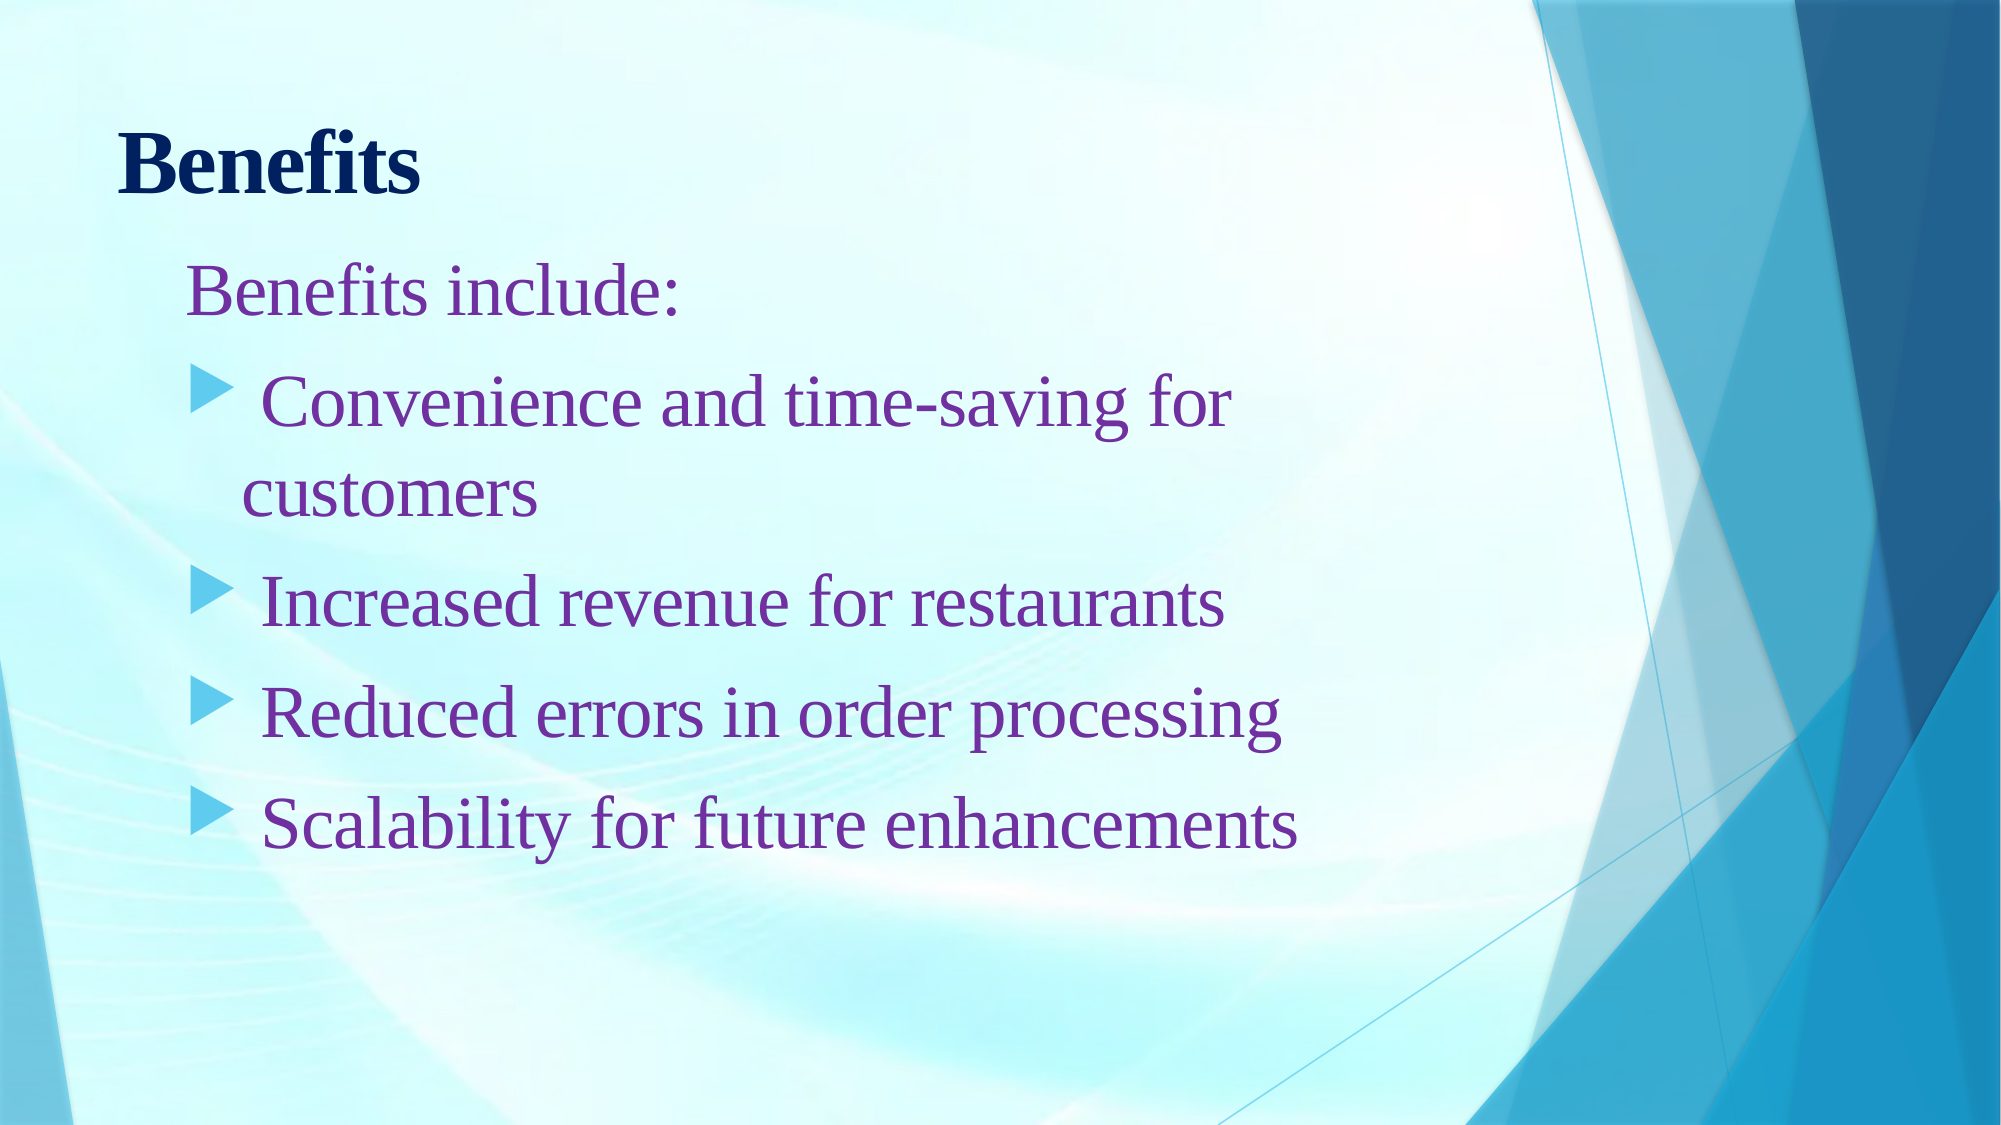

# Benefits
Benefits include:
 Convenience and time-saving for customers
 Increased revenue for restaurants
 Reduced errors in order processing
 Scalability for future enhancements